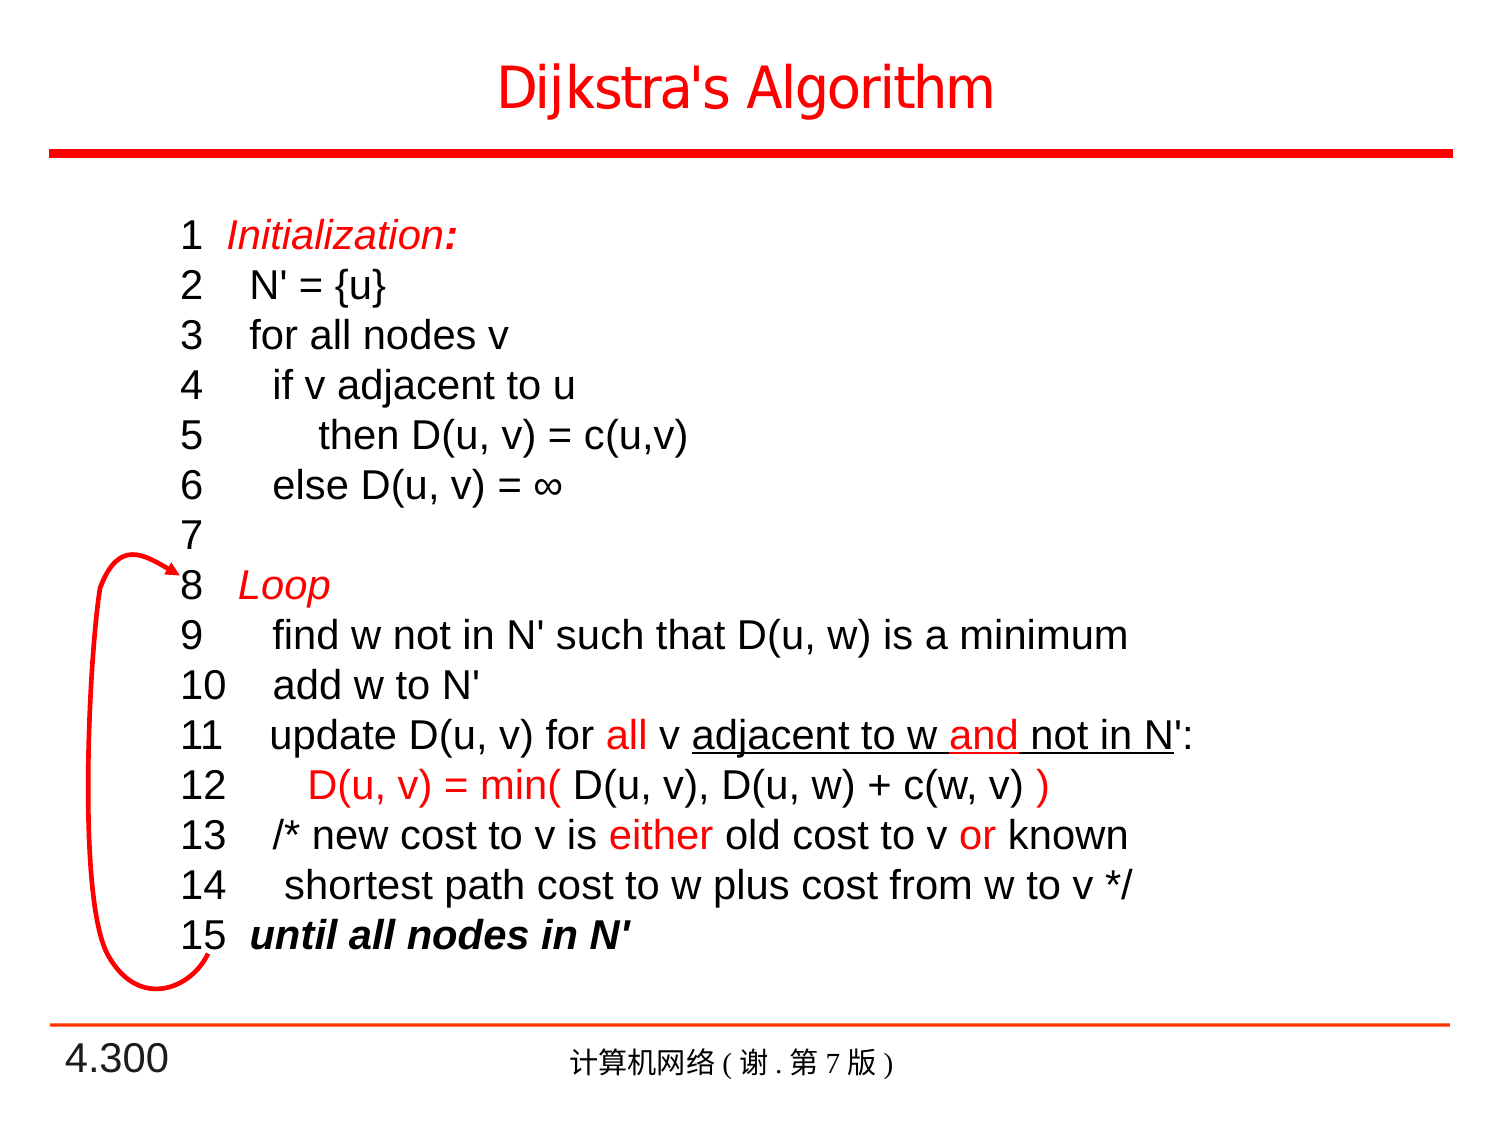

# Dijkstra's Algorithm
1  Initialization:
2    N' = {u}
3    for all nodes v
4      if v adjacent to u
5          then D(u, v) = c(u,v)
6      else D(u, v) = ∞
7
8   Loop
9      find w not in N' such that D(u, w) is a minimum
10    add w to N'
11    update D(u, v) for all v adjacent to w and not in N':
12       D(u, v) = min( D(u, v), D(u, w) + c(w, v) )
13    /* new cost to v is either old cost to v or known
14     shortest path cost to w plus cost from w to v */
15  until all nodes in N'